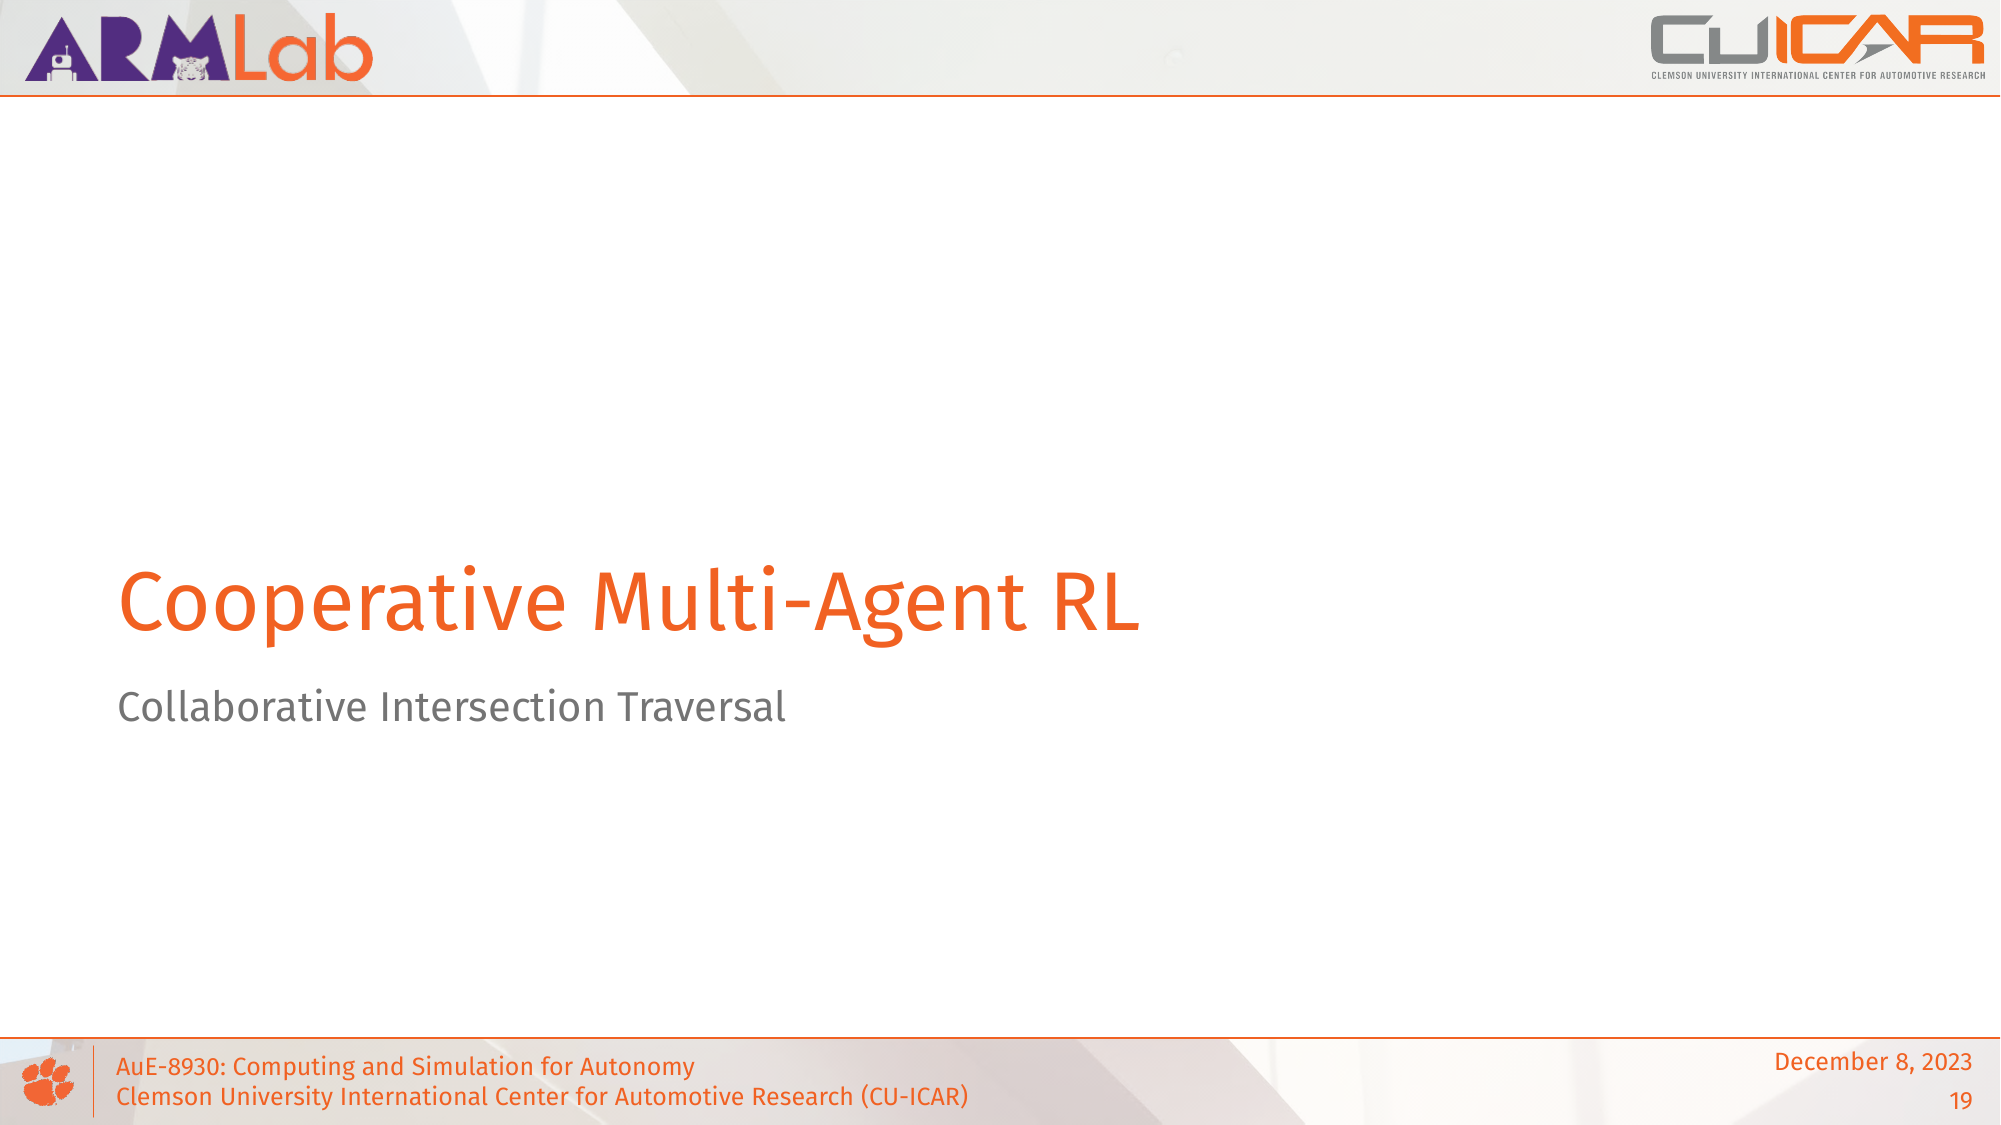

# Cooperative Multi-Agent RL
Collaborative Intersection Traversal
December 8, 2023
19